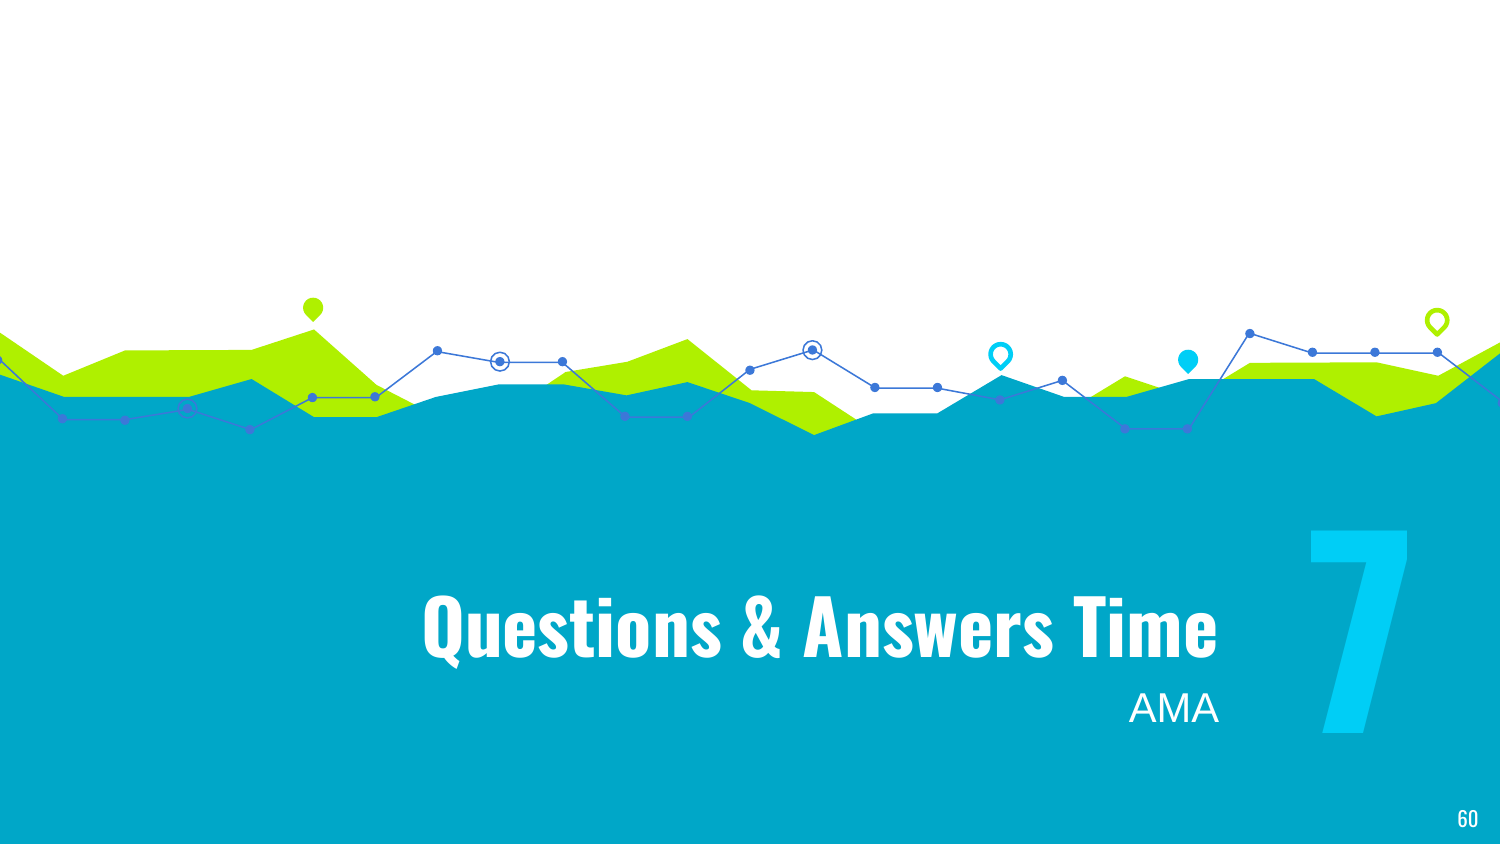

# Questions & Answers Time
7
AMA
60